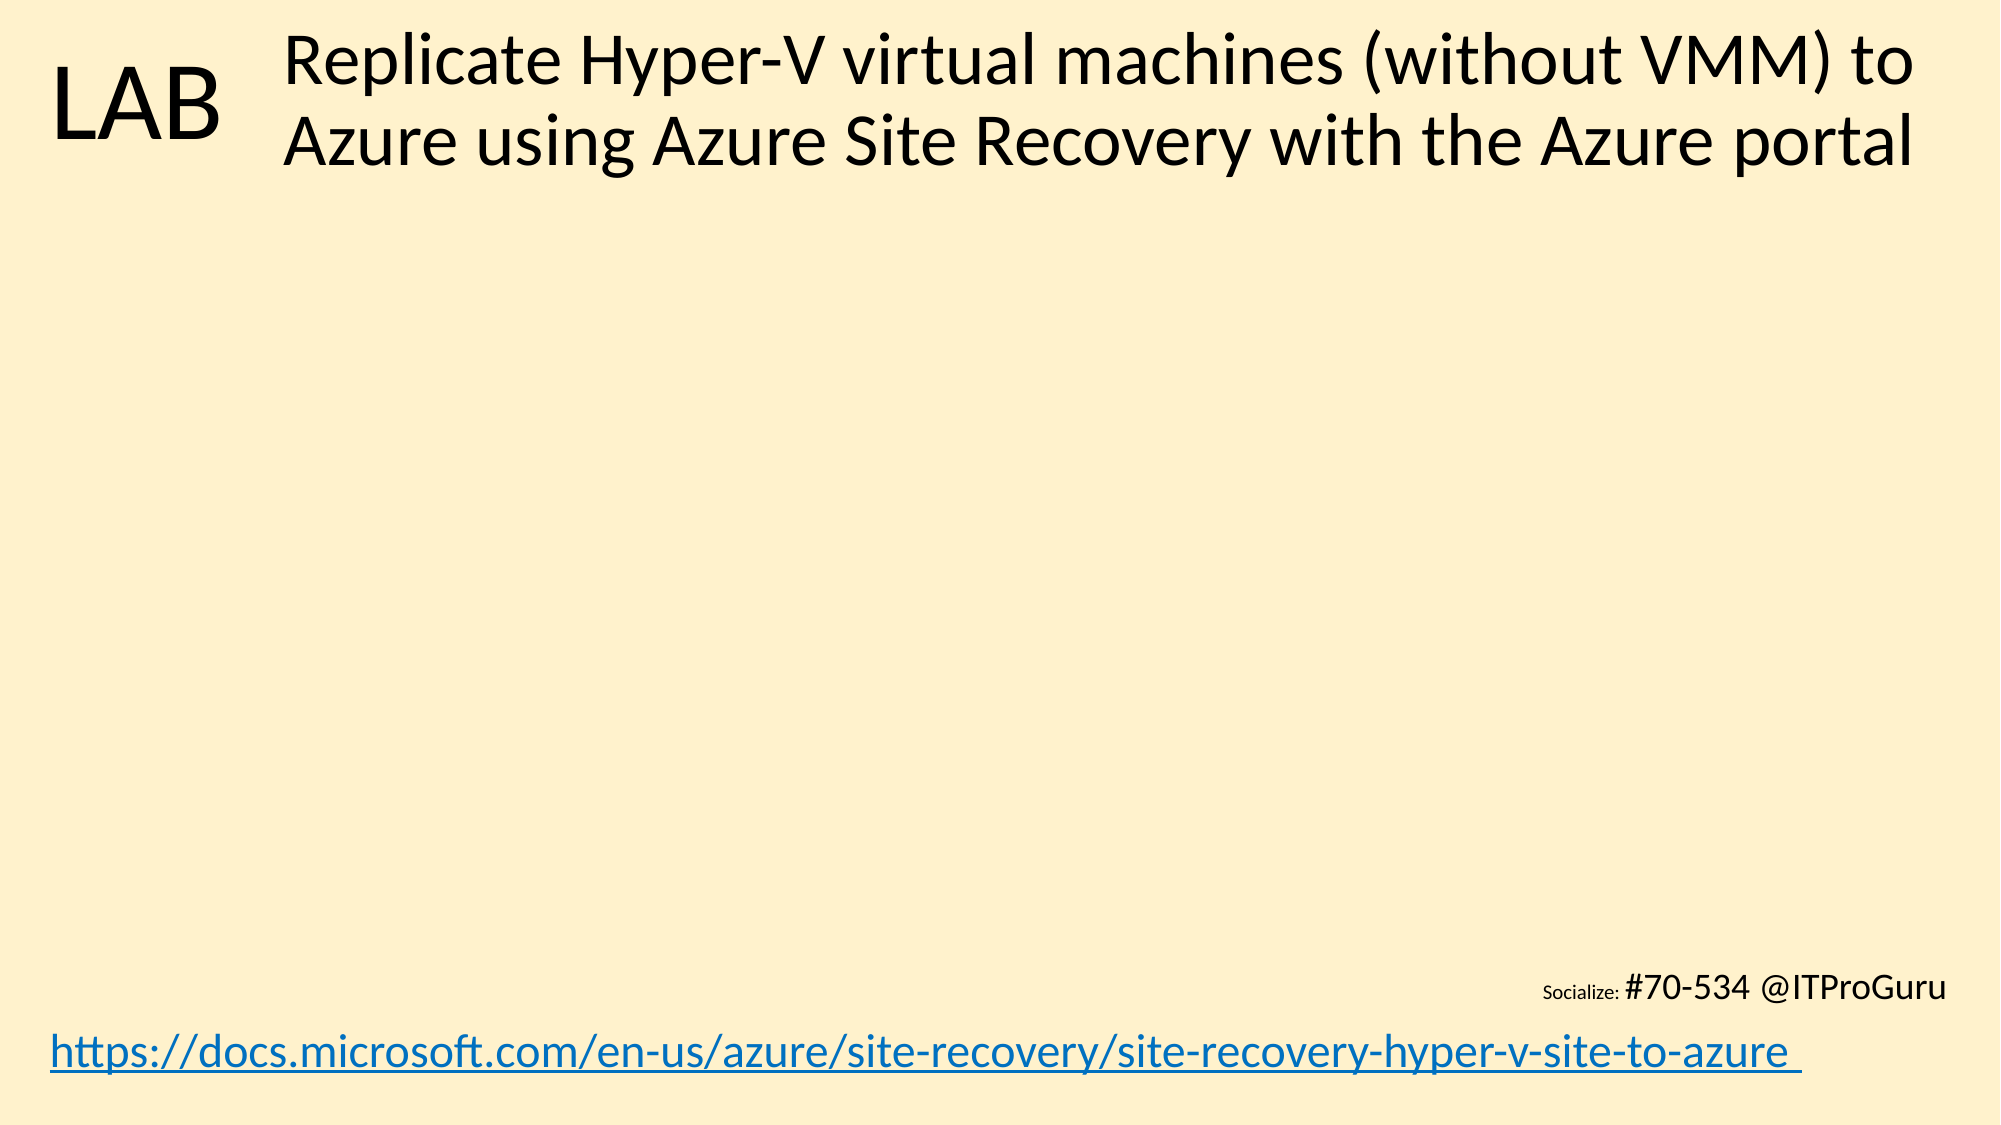

# Replicate Hyper-V virtual machines (without VMM) to Azure using Azure Site Recovery with the Azure portal

https://docs.microsoft.com/en-us/azure/site-recovery/site-recovery-hyper-v-site-to-azure